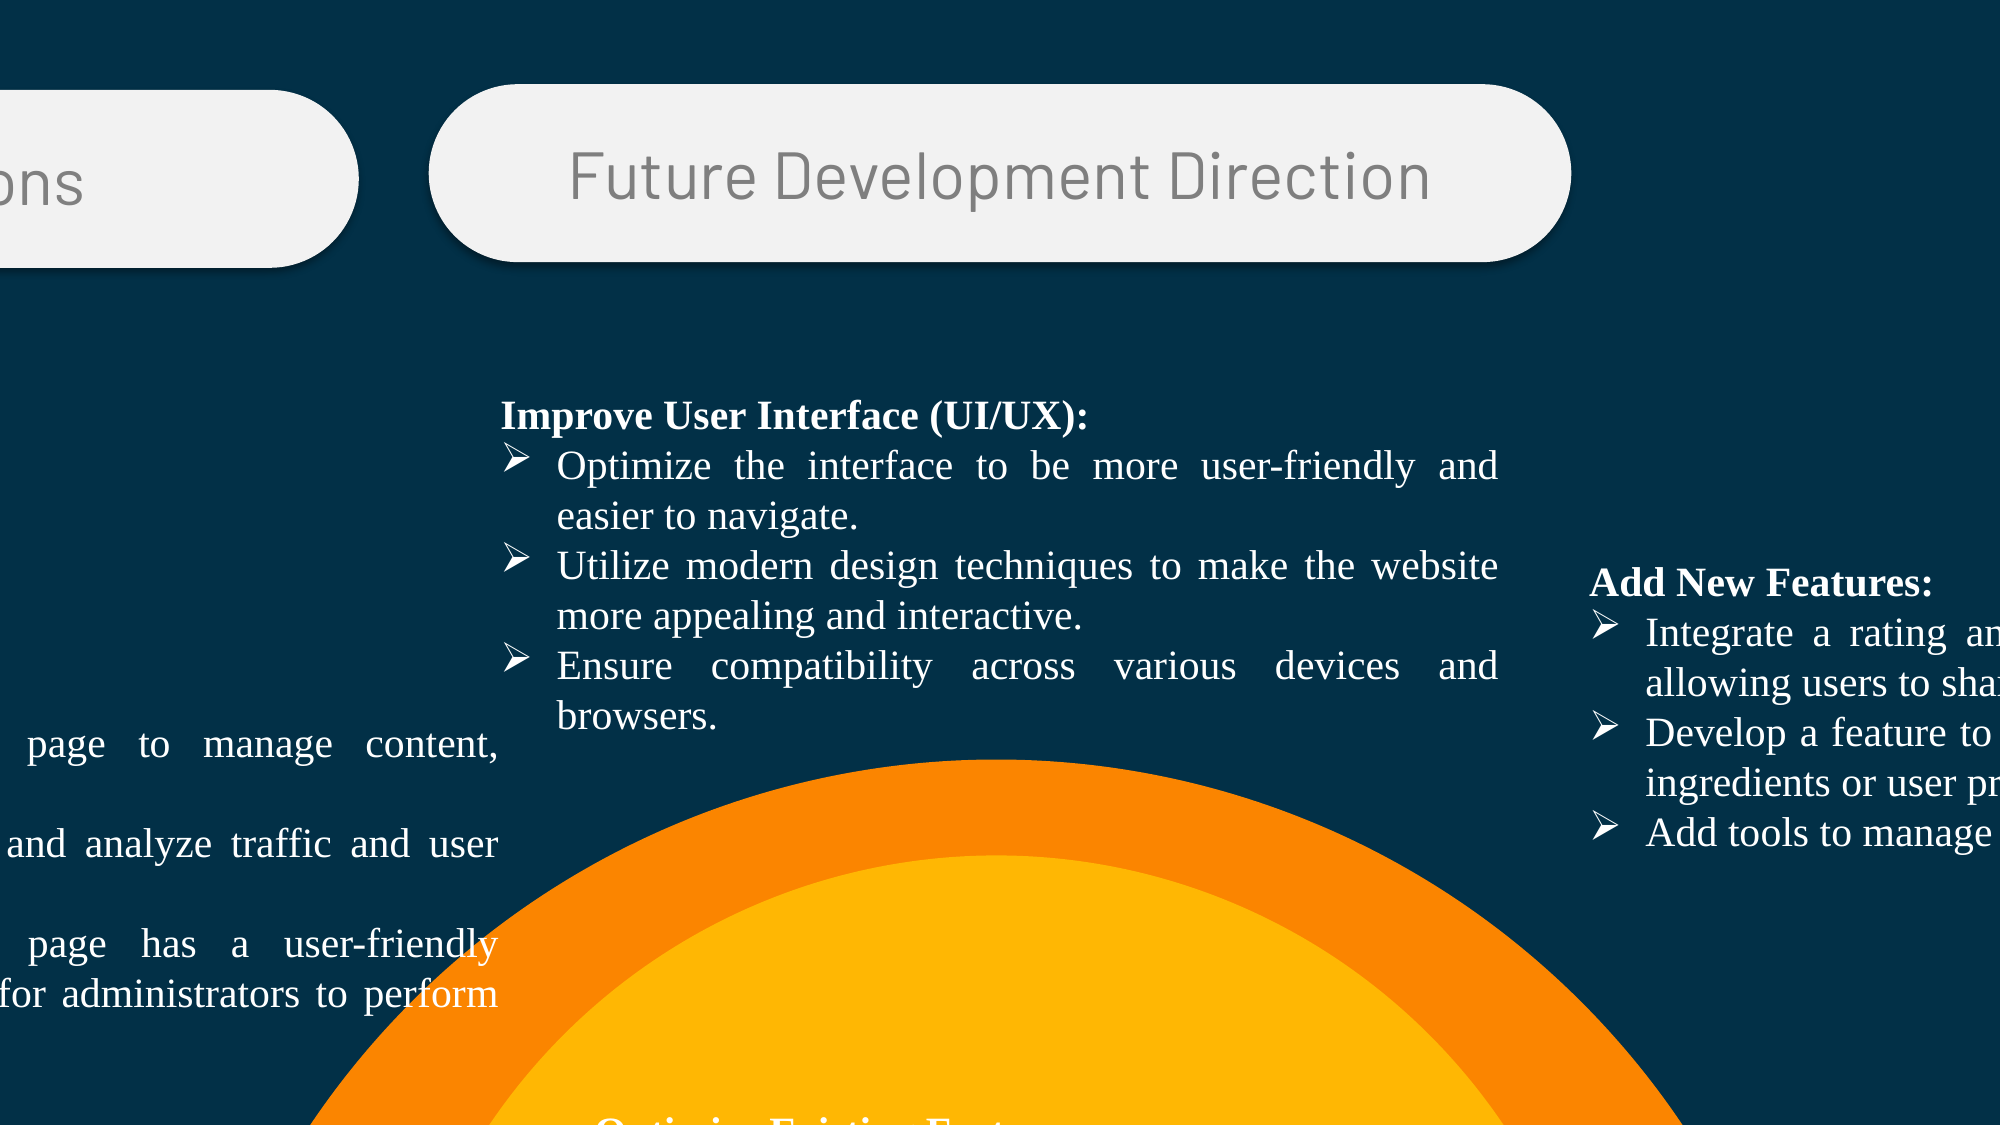

Database - Diagram
Future Development Direction
Pages and Functions
Introduction
Improve User Interface (UI/UX):
Optimize the interface to be more user-friendly and easier to navigate.
Utilize modern design techniques to make the website more appealing and interactive.
Ensure compatibility across various devices and browsers.

Add New Features:
Integrate a rating and review system for each recipe, allowing users to share their experiences and opinions.
Develop a feature to suggest recipes based on available ingredients or user preferences.
Add tools to manage shopping lists and meal planning.
Create an Admin Page:
Build an administration page to manage content, recipes, and users.
Provide tools to monitor and analyze traffic and user activities.
Ensure that the admin page has a user-friendly interface, making it easy for administrators to perform management tasks.

Optimize Existing Features:
Enhance the performance and loading speed of the website.
Improve the accuracy and efficiency of the recipe search functions.
Ensure system stability and security.